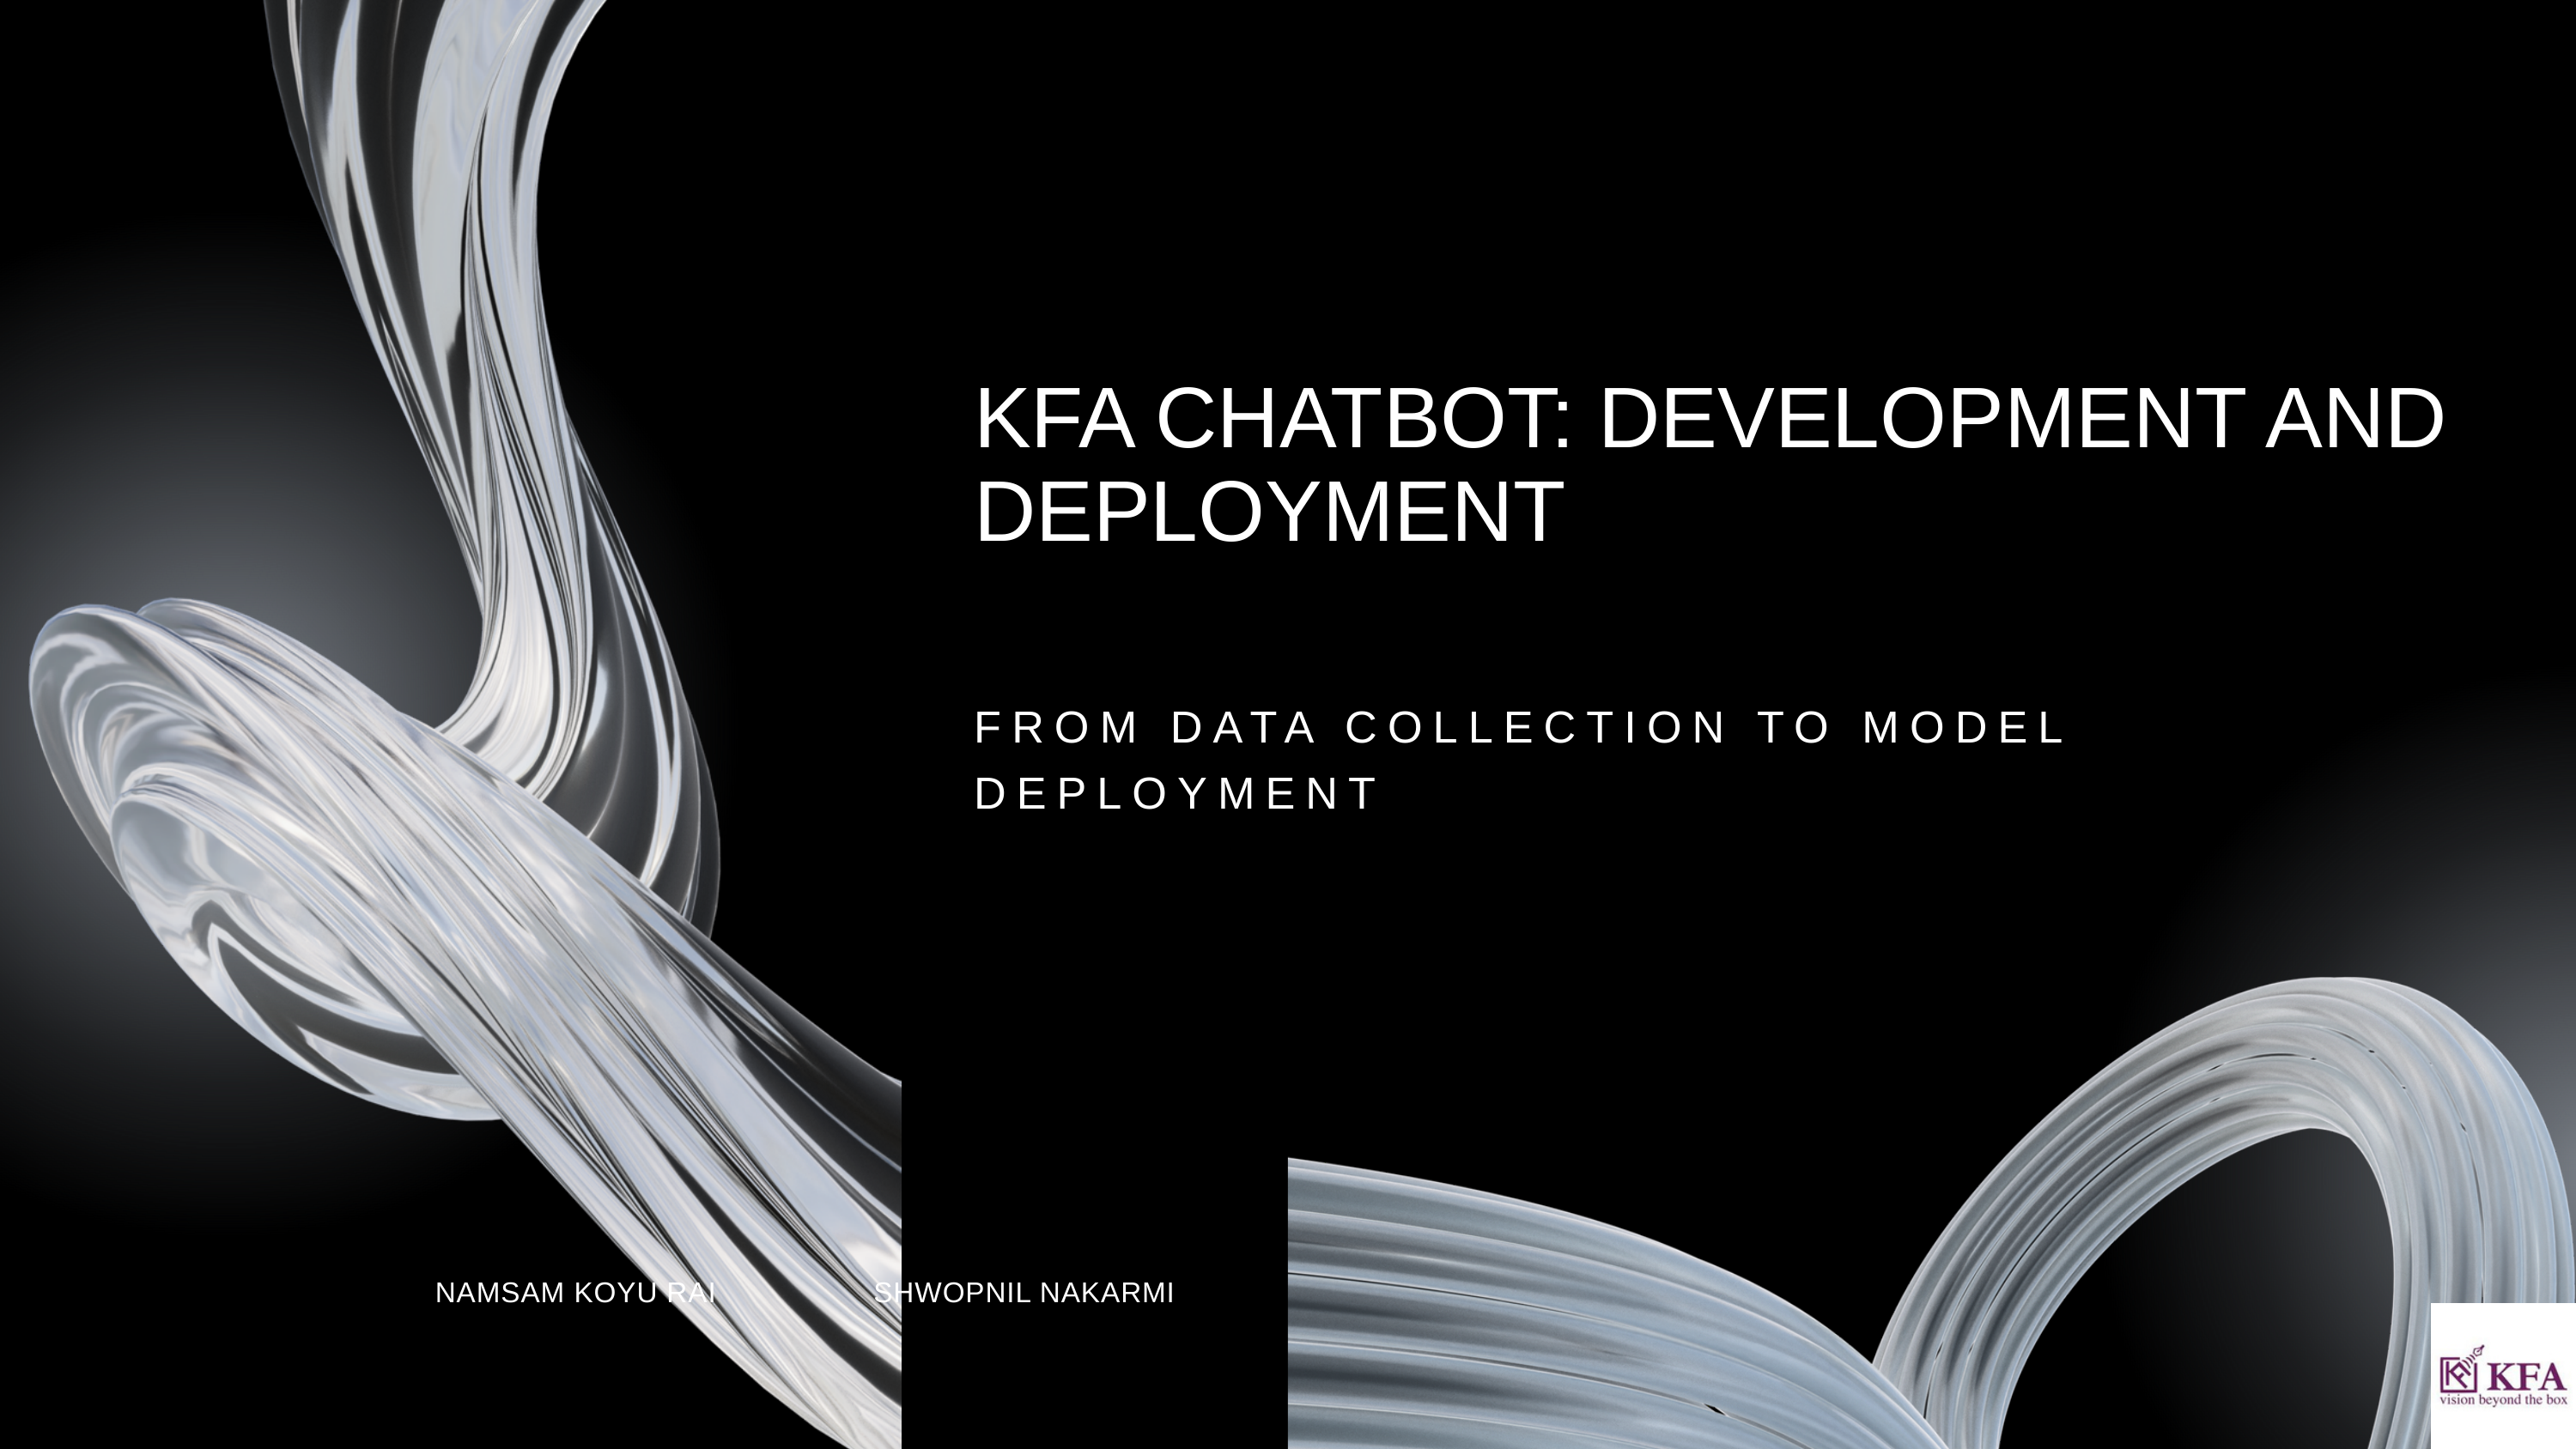

KFA CHATBOT: DEVELOPMENT AND DEPLOYMENT

FROM DATA COLLECTION TO MODEL DEPLOYMENT

NAMSAM KOYU RAI                  SHWOPNIL NAKARMI